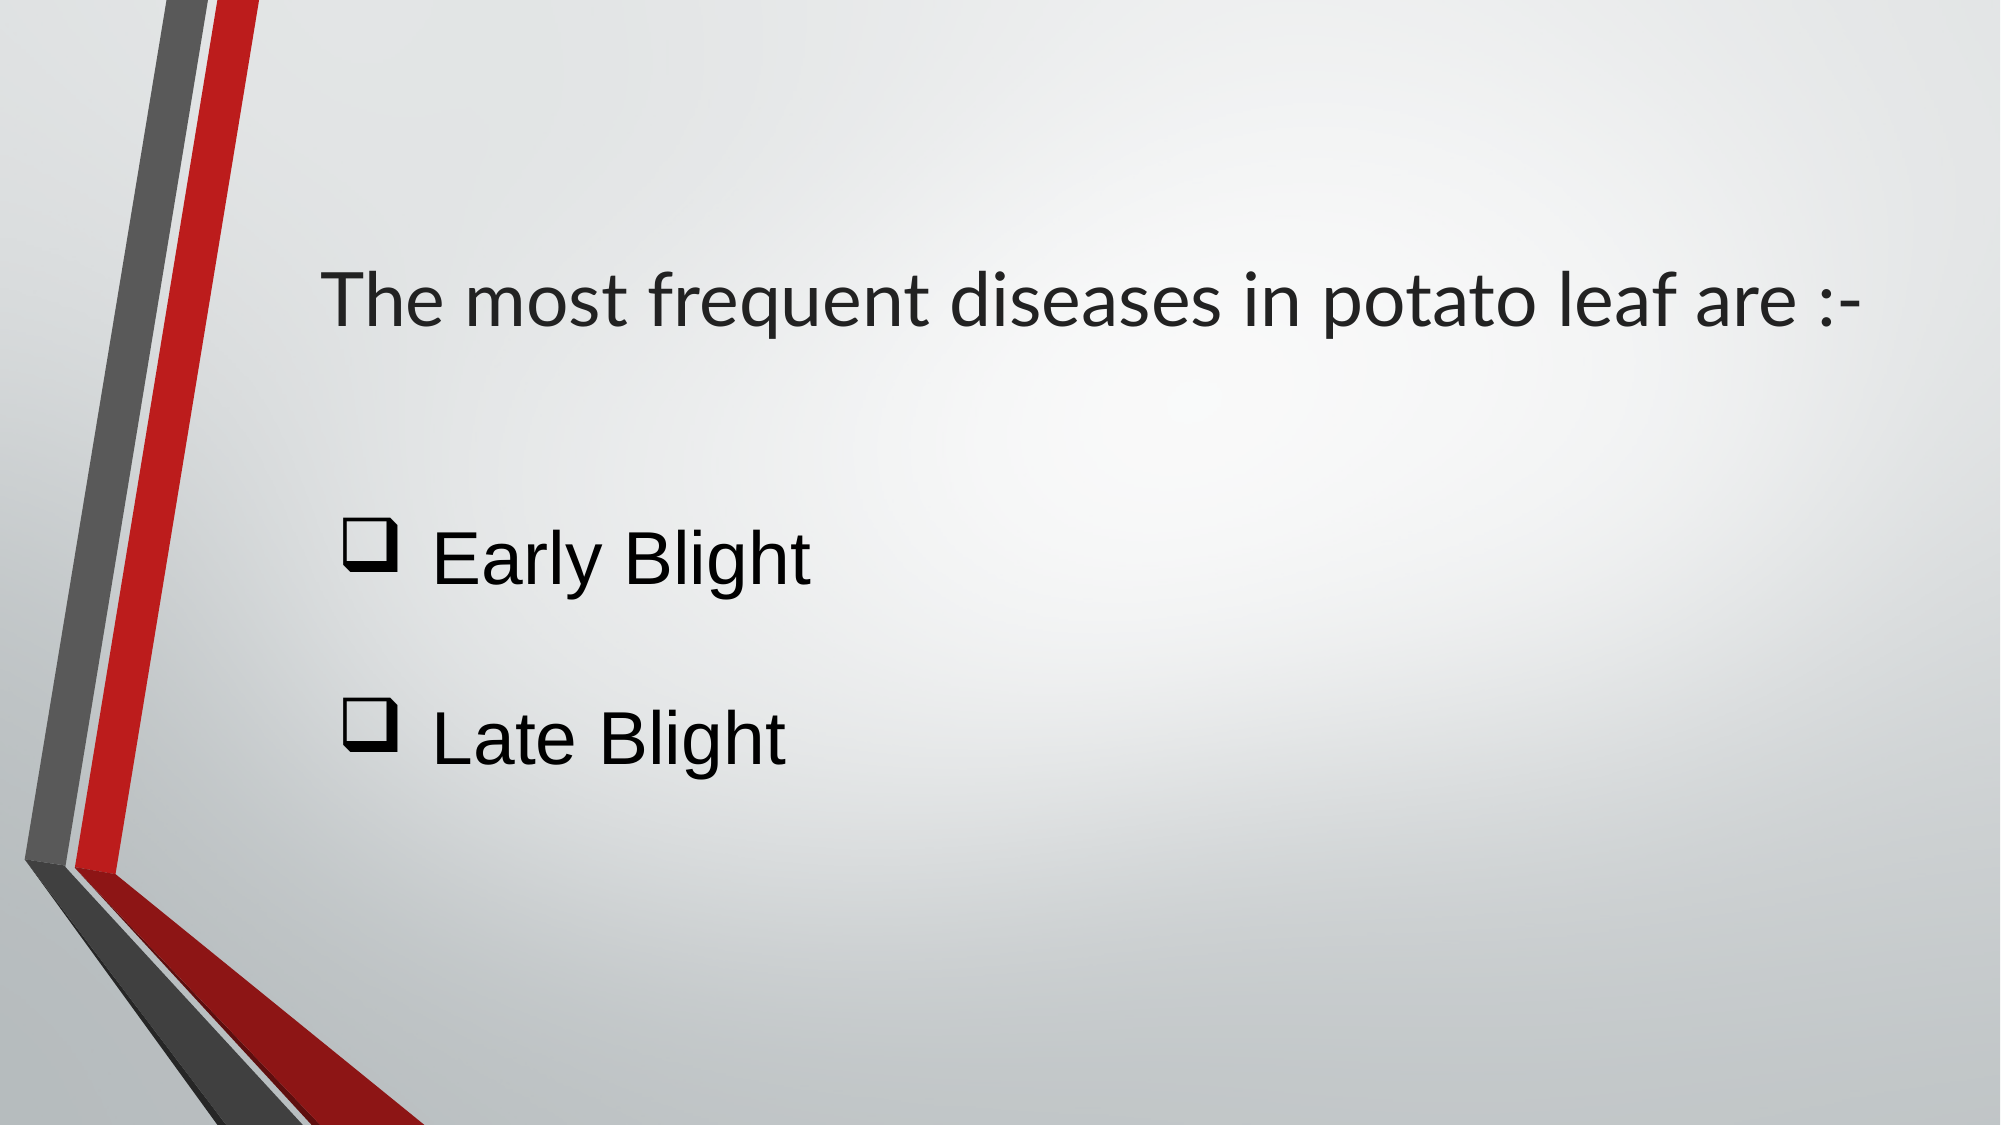

The most frequent diseases in potato leaf are :-
Early Blight

Late Blight